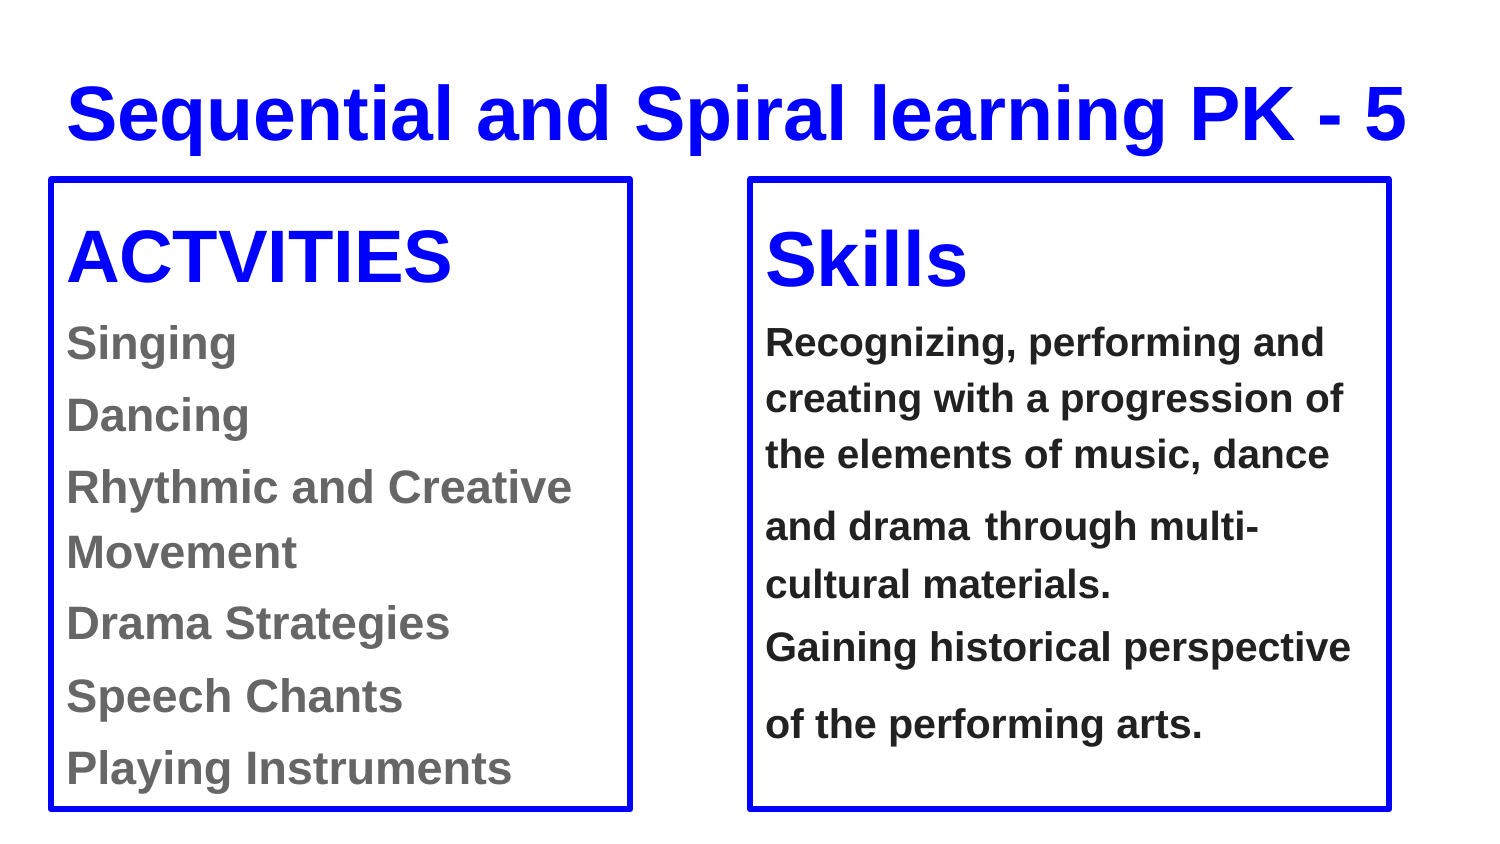

# Sequential and Spiral learning PK - 5
ACTVITIES
Singing
Dancing
Rhythmic and Creative Movement
Drama Strategies
Speech Chants
Playing Instruments

Skills
Recognizing, performing and creating with a progression of the elements of music, dance and drama through multi-cultural materials.
Gaining historical perspective of the performing arts.